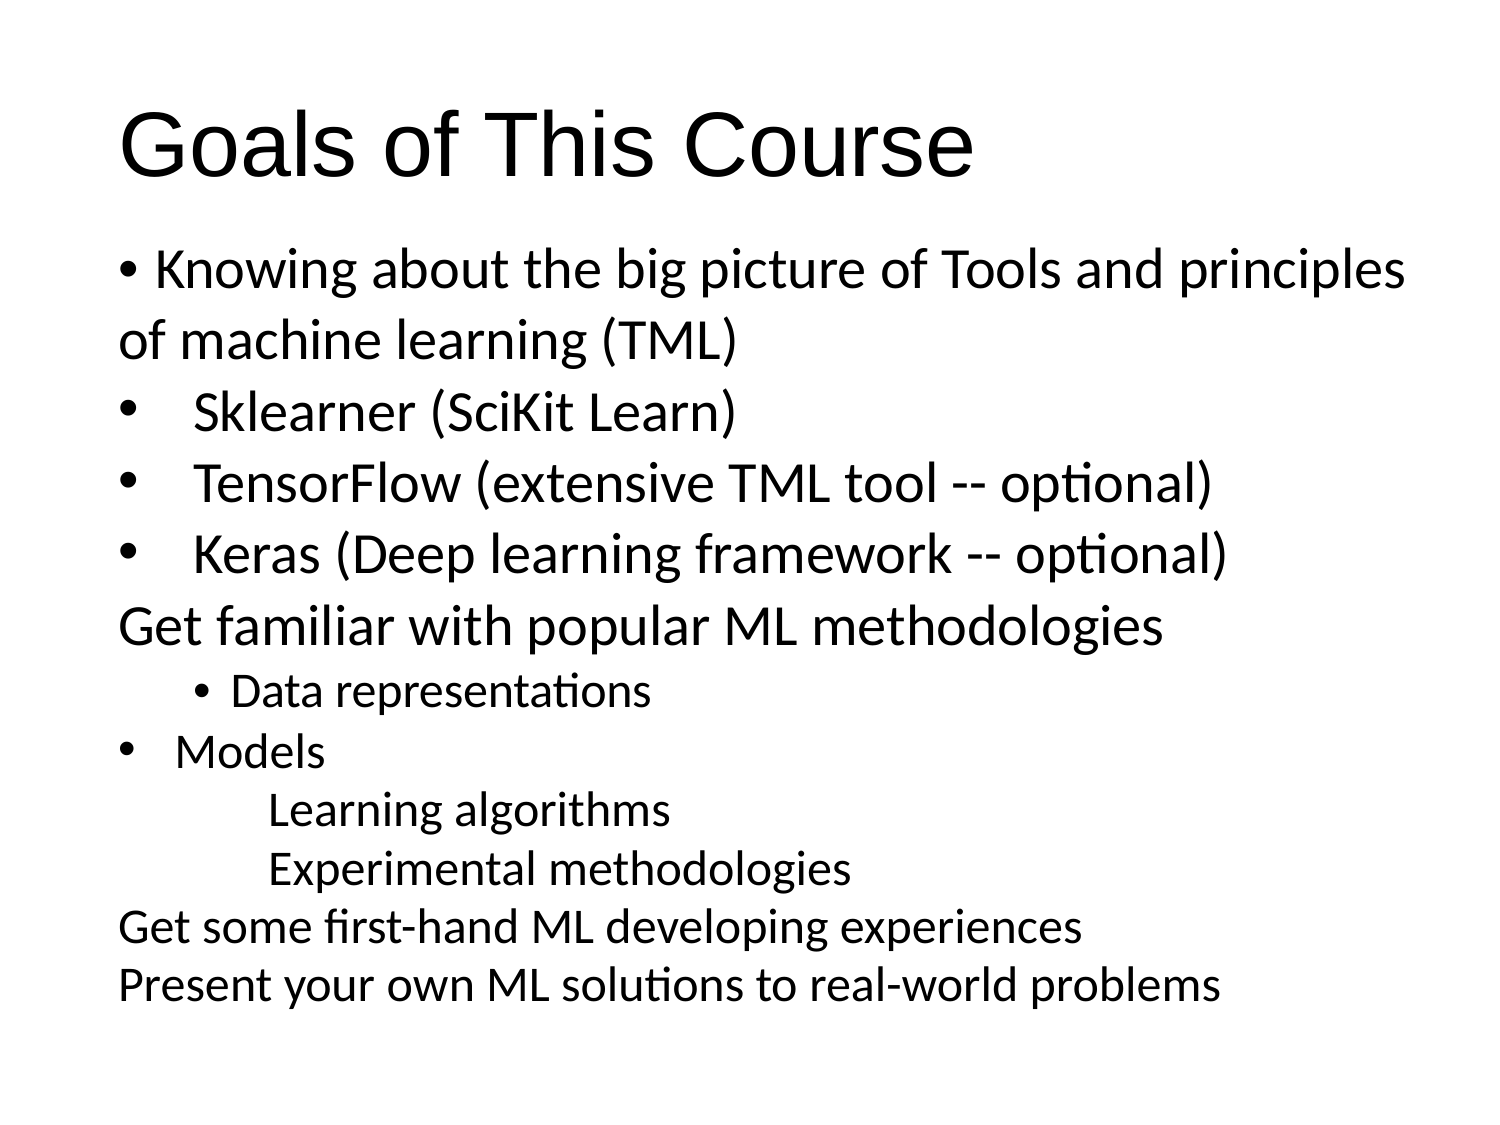

Goals of This Course
• Knowing about the big picture of Tools and principles of machine learning (TML)
Sklearner (SciKit Learn)
TensorFlow (extensive TML tool -- optional)
Keras (Deep learning framework -- optional)
Get familiar with popular ML methodologies
• Data representations
Models
	Learning algorithms
 	Experimental methodologies
Get some first-hand ML developing experiences
Present your own ML solutions to real-world problems